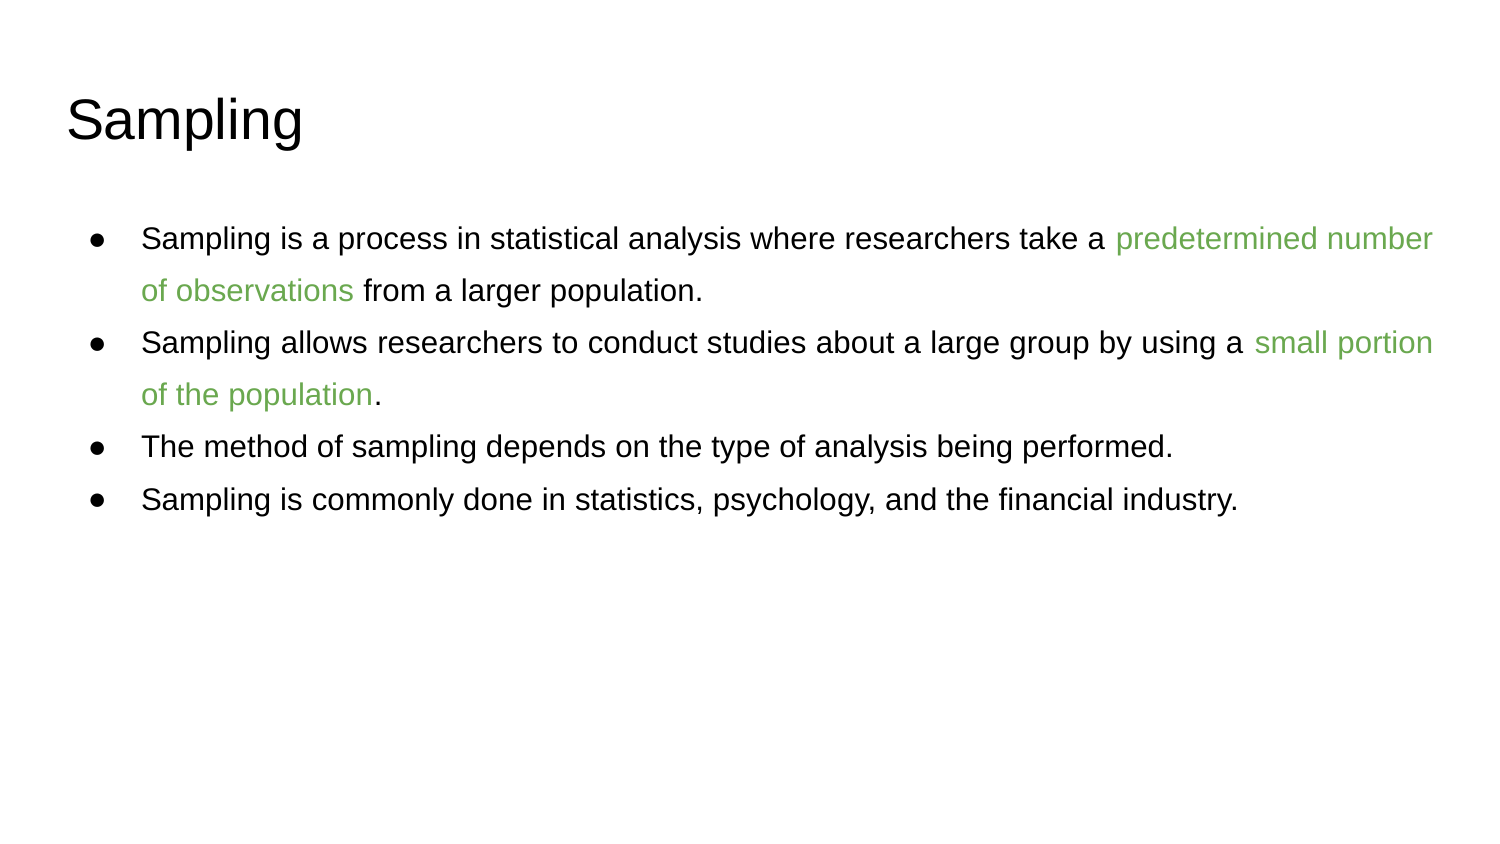

# Sampling
Sampling is a process in statistical analysis where researchers take a predetermined number of observations from a larger population.
Sampling allows researchers to conduct studies about a large group by using a small portion of the population.
The method of sampling depends on the type of analysis being performed.
Sampling is commonly done in statistics, psychology, and the financial industry.